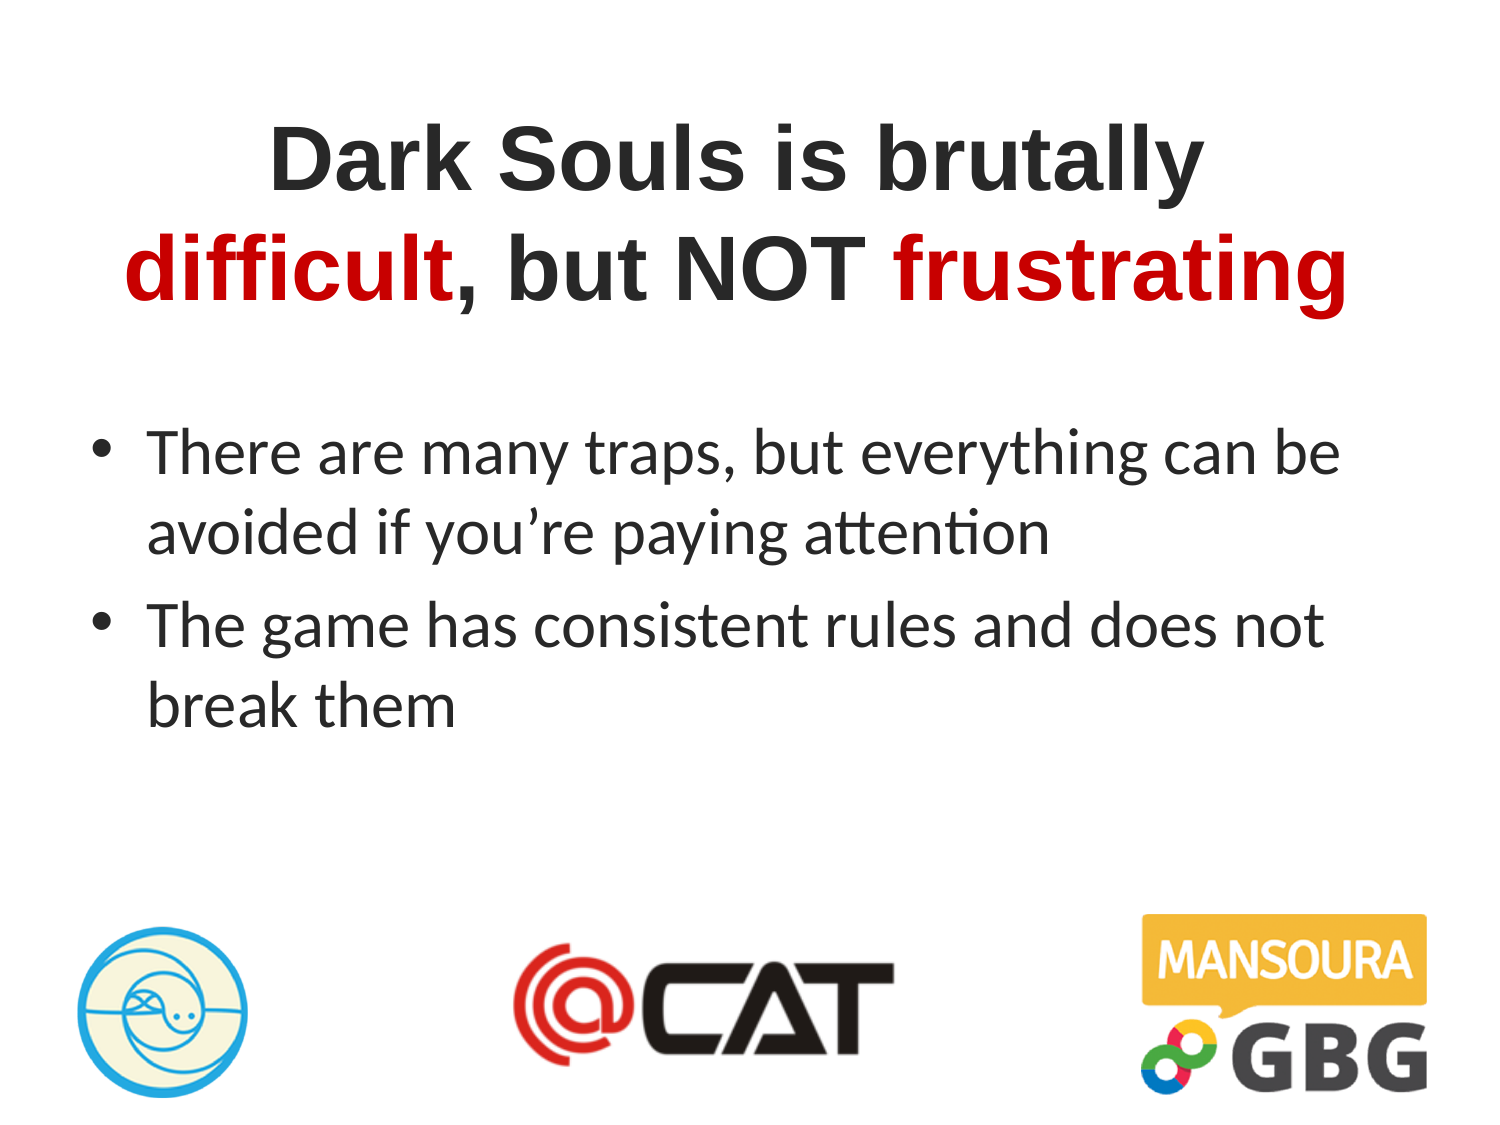

# Dark Souls is brutally difficult, but NOT frustrating
There are many traps, but everything can be avoided if you’re paying attention
The game has consistent rules and does not break them